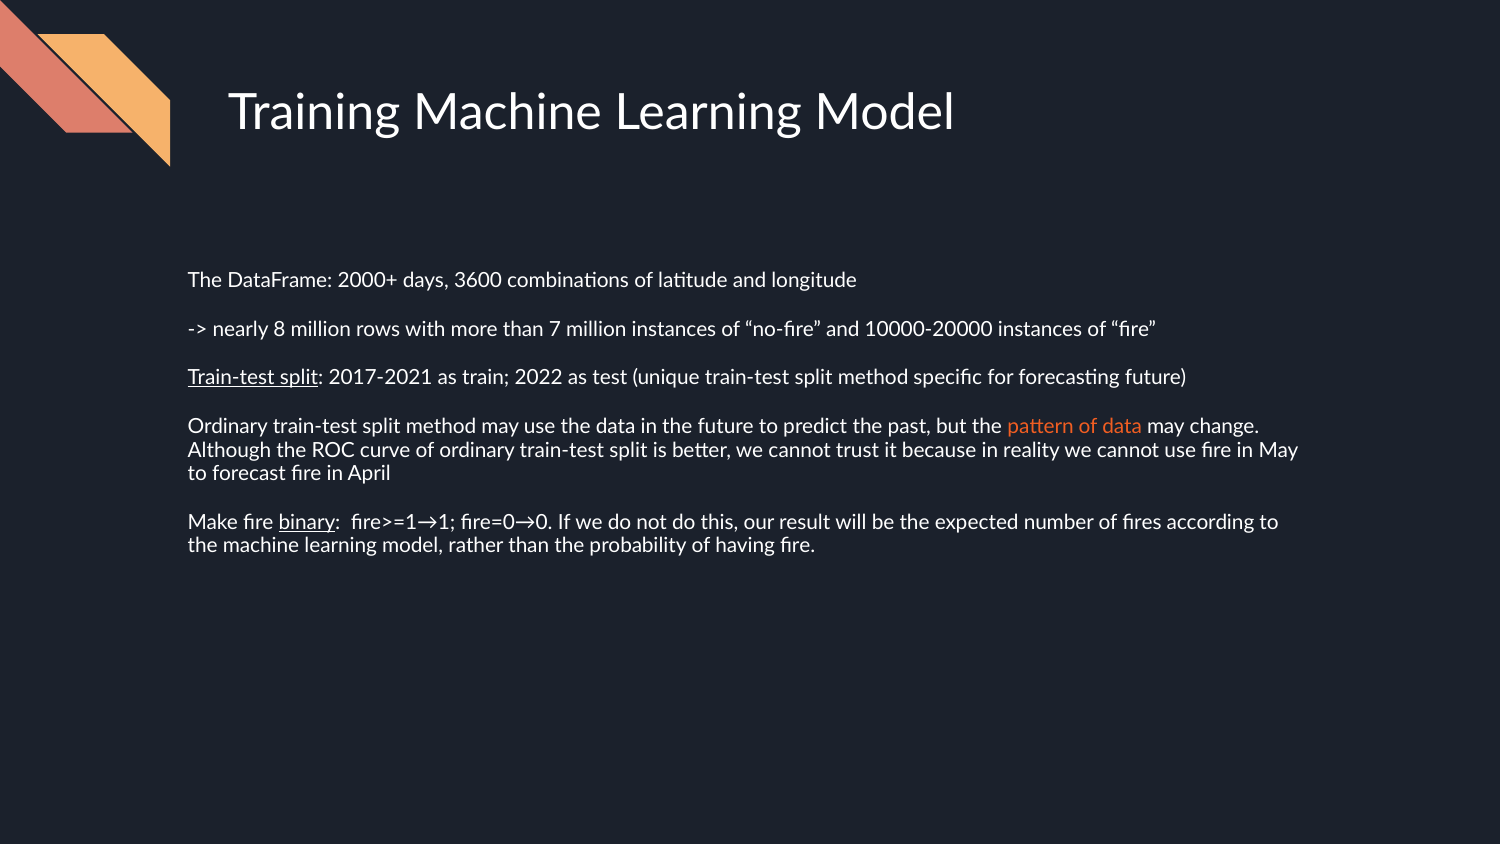

# Training Machine Learning Model
The DataFrame: 2000+ days, 3600 combinations of latitude and longitude
-> nearly 8 million rows with more than 7 million instances of “no-fire” and 10000-20000 instances of “fire”
Train-test split: 2017-2021 as train; 2022 as test (unique train-test split method specific for forecasting future)
Ordinary train-test split method may use the data in the future to predict the past, but the pattern of data may change. Although the ROC curve of ordinary train-test split is better, we cannot trust it because in reality we cannot use fire in May to forecast fire in April
Make fire binary:  fire>=1→1; fire=0→0. If we do not do this, our result will be the expected number of fires according to the machine learning model, rather than the probability of having fire.